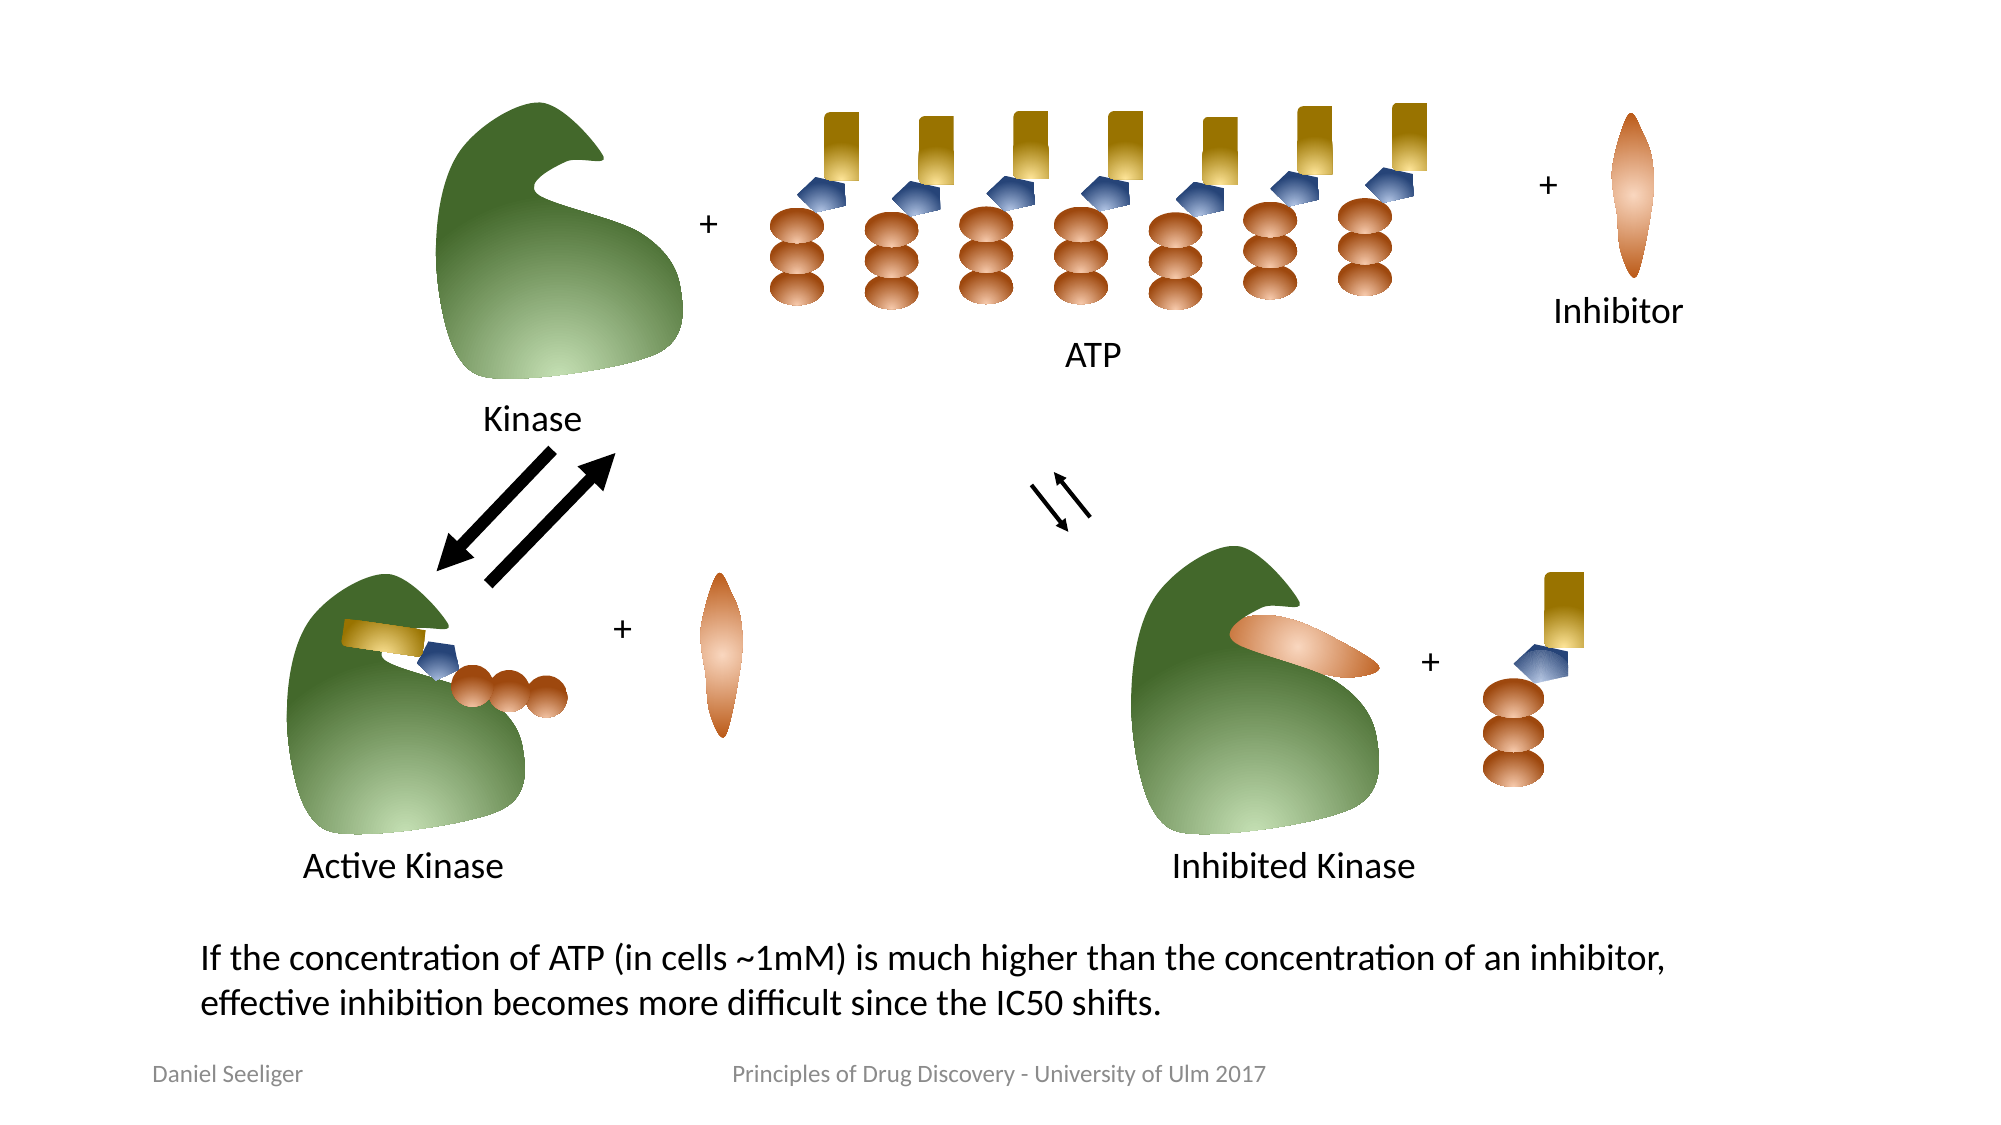

+

+
Inhibitor
ATP
Kinase

+

+

Active Kinase
Inhibited Kinase
If the concentration of ATP (in cells ~1mM) is much higher than the concentration of an inhibitor, effective inhibition becomes more difficult since the IC50 shifts.
Daniel Seeliger
Principles of Drug Discovery - University of Ulm 2017